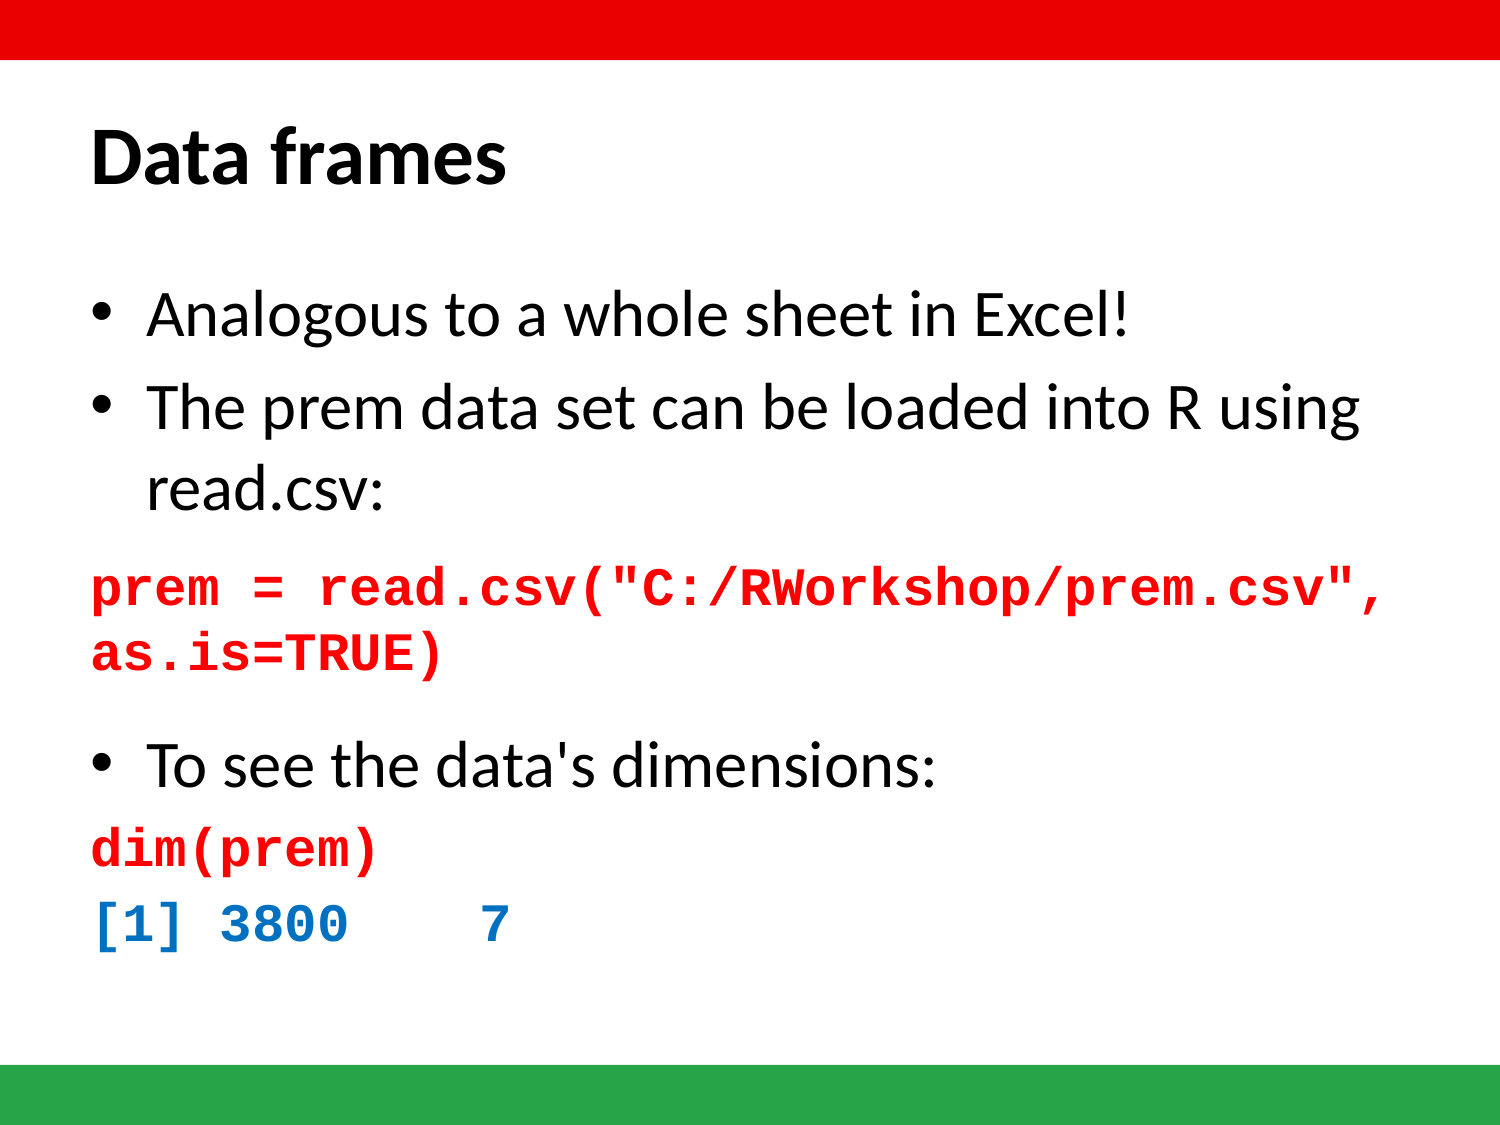

# Data frames
Analogous to a whole sheet in Excel!
The prem data set can be loaded into R using read.csv:

prem = read.csv("C:/RWorkshop/prem.csv", as.is=TRUE)

To see the data's dimensions:
dim(prem)
[1] 3800    7